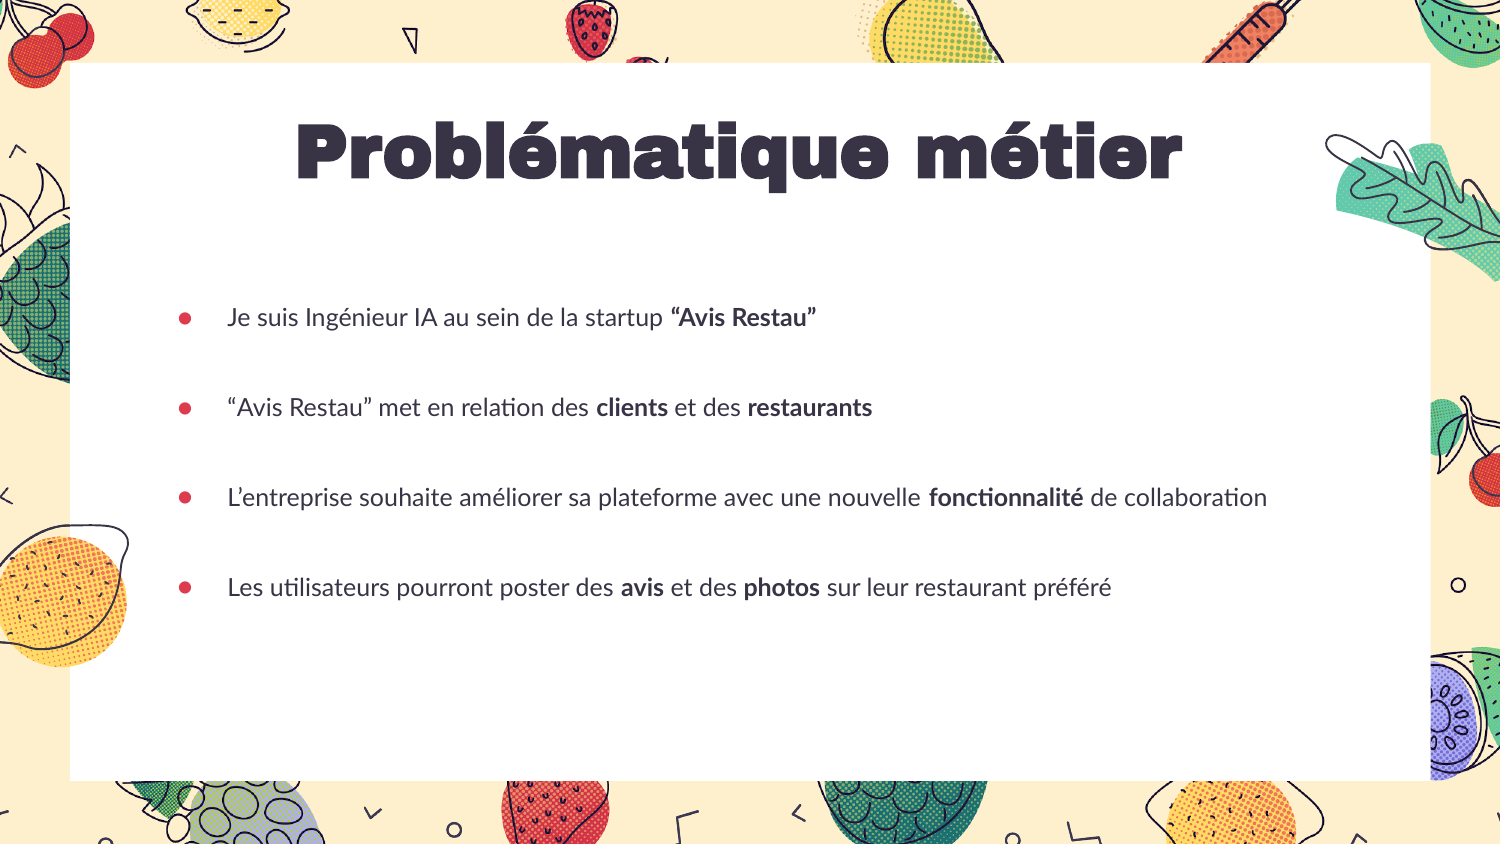

# Problématique métier
Je suis Ingénieur IA au sein de la startup “Avis Restau”

“Avis Restau” met en relation des clients et des restaurants

L’entreprise souhaite améliorer sa plateforme avec une nouvelle fonctionnalité de collaboration

Les utilisateurs pourront poster des avis et des photos sur leur restaurant préféré